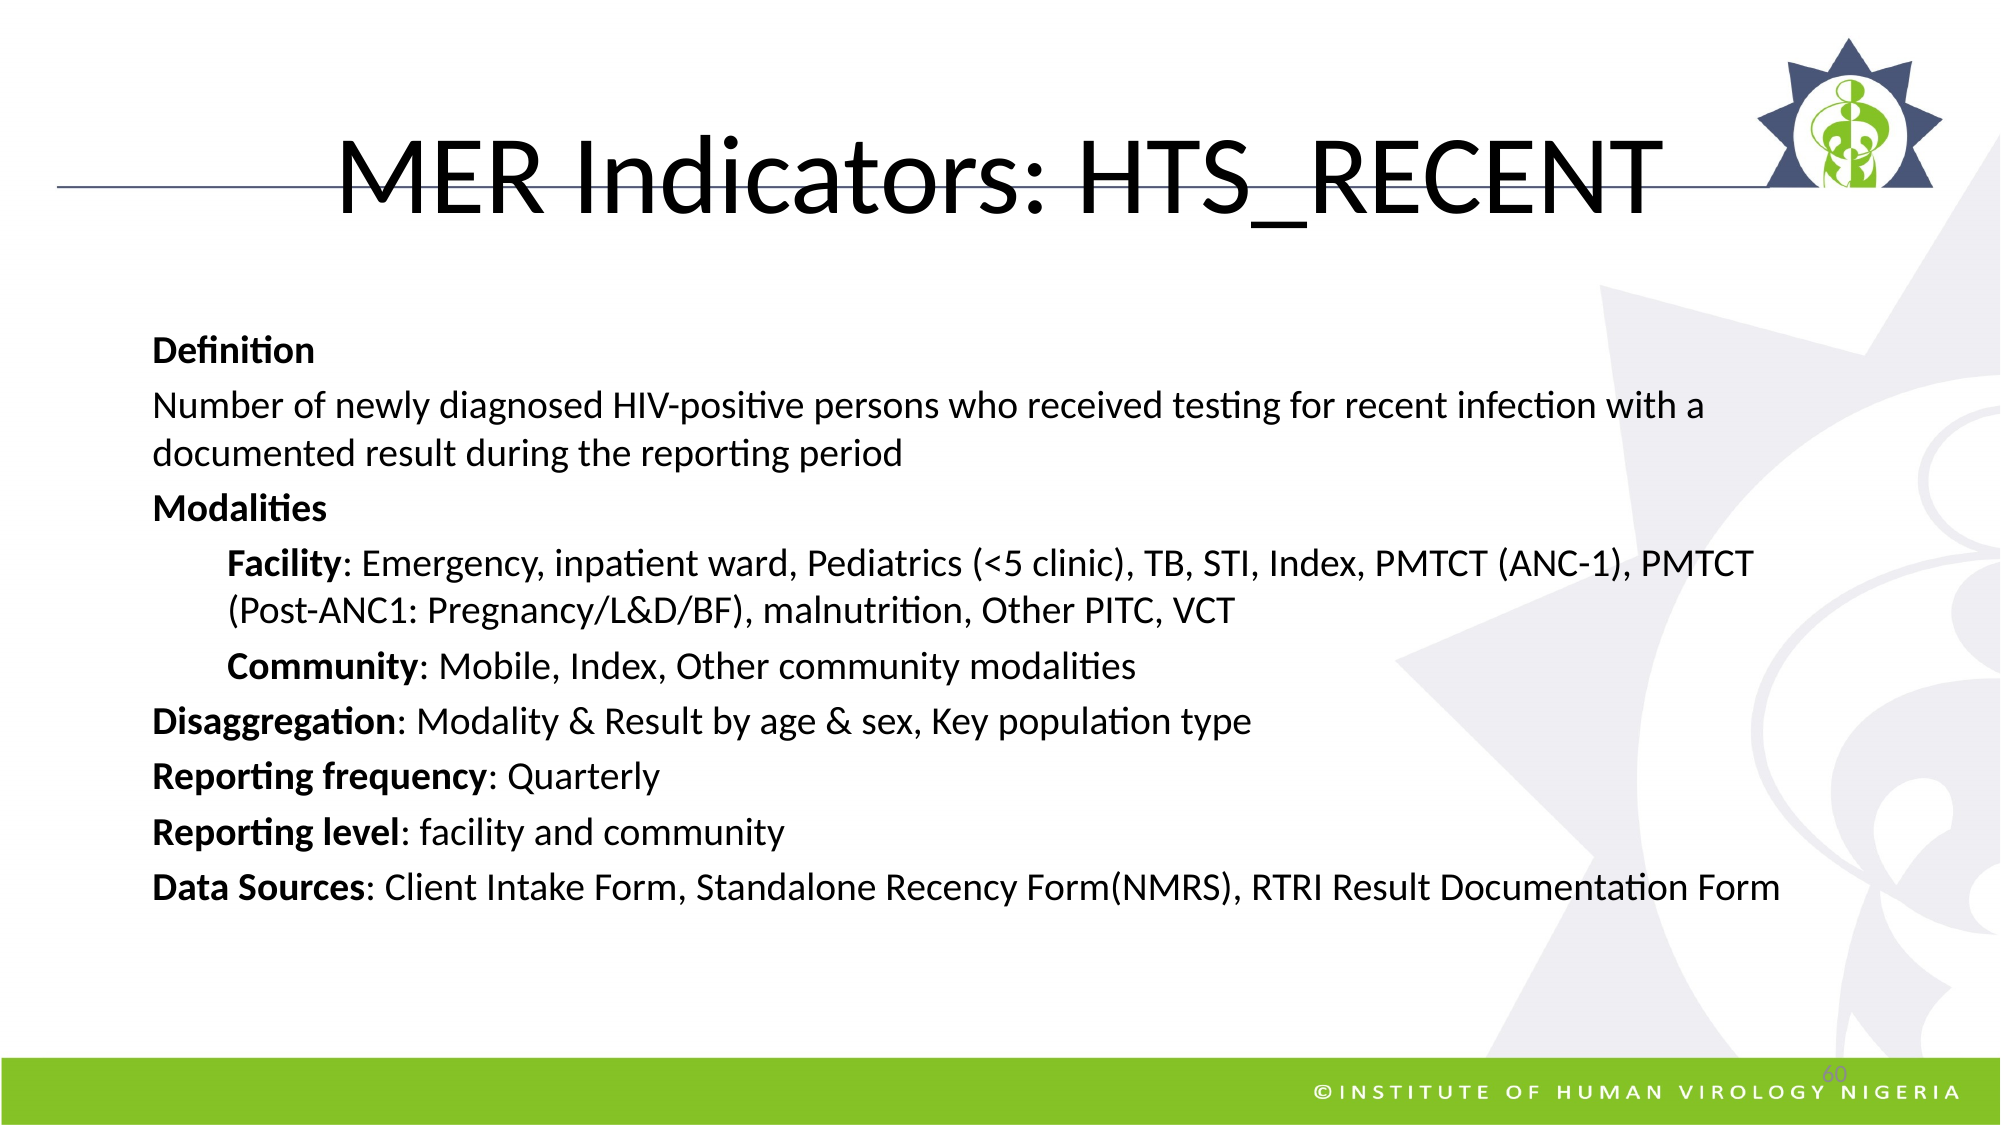

# MER Indicators: HTS_RECENT
Definition
Number of newly diagnosed HIV-positive persons who received testing for recent infection with a documented result during the reporting period
Modalities
Facility: Emergency, inpatient ward, Pediatrics (<5 clinic), TB, STI, Index, PMTCT (ANC-1), PMTCT (Post-ANC1: Pregnancy/L&D/BF), malnutrition, Other PITC, VCT
Community: Mobile, Index, Other community modalities
Disaggregation: Modality & Result by age & sex, Key population type
Reporting frequency: Quarterly
Reporting level: facility and community
Data Sources: Client Intake Form, Standalone Recency Form(NMRS), RTRI Result Documentation Form
60